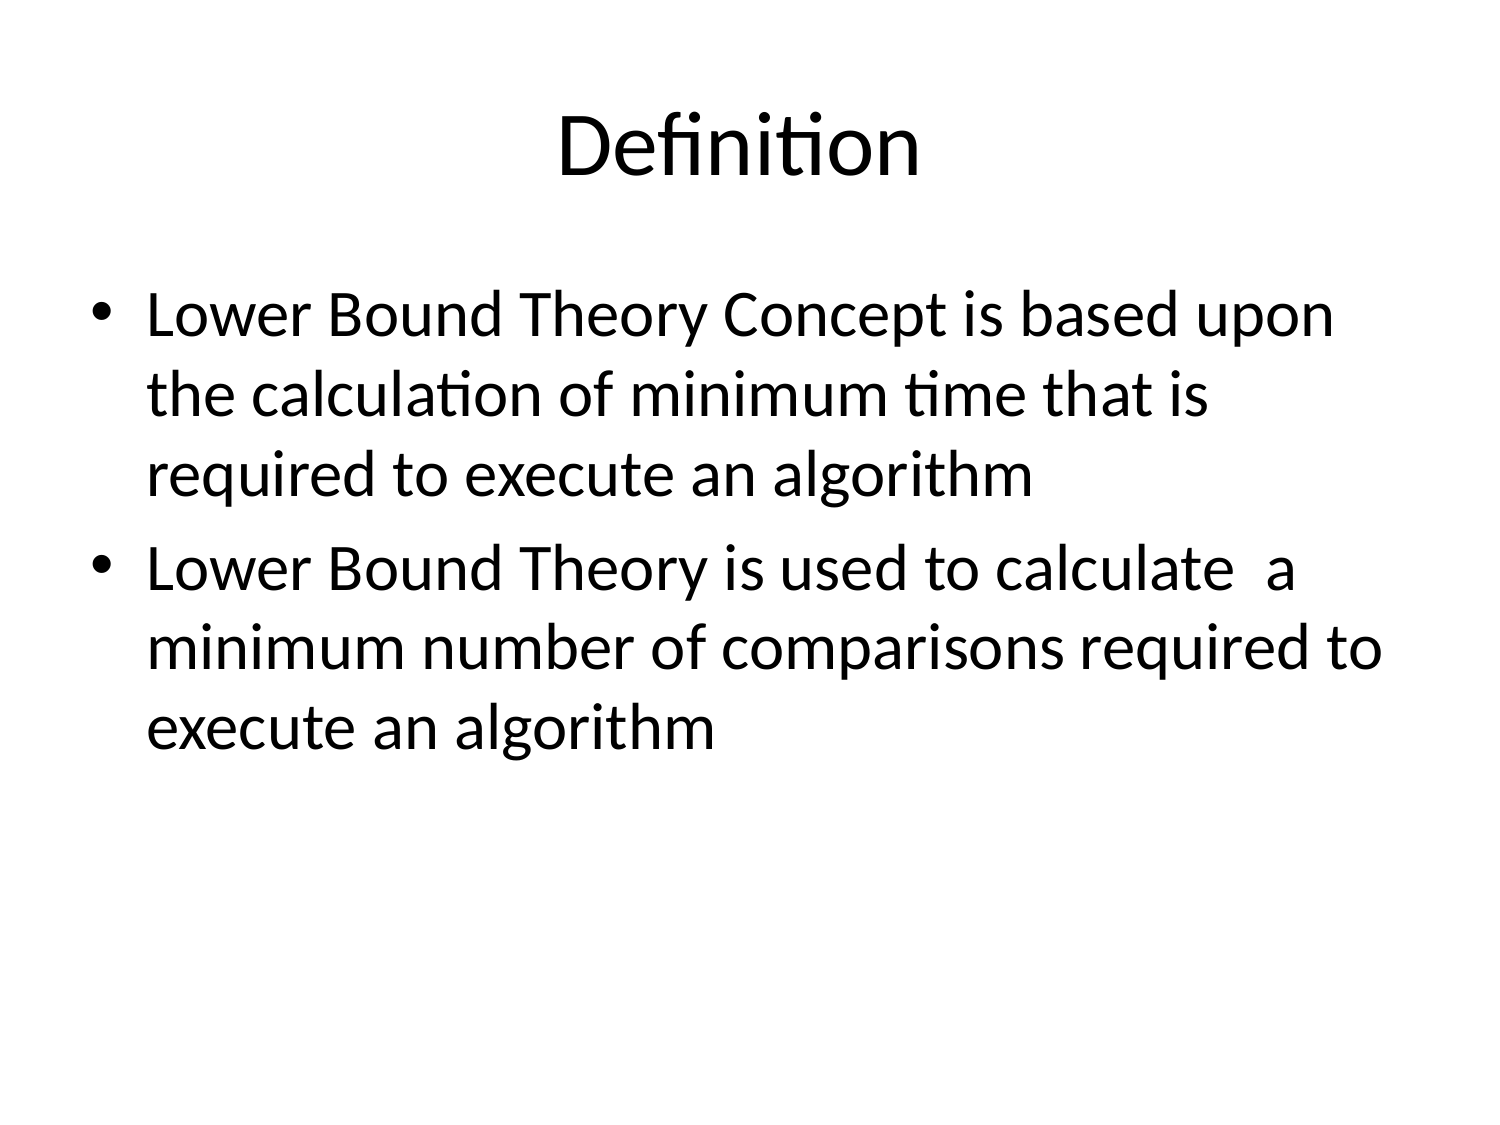

# Definition
Lower Bound Theory Concept is based upon the calculation of minimum time that is required to execute an algorithm
Lower Bound Theory is used to calculate  a minimum number of comparisons required to execute an algorithm